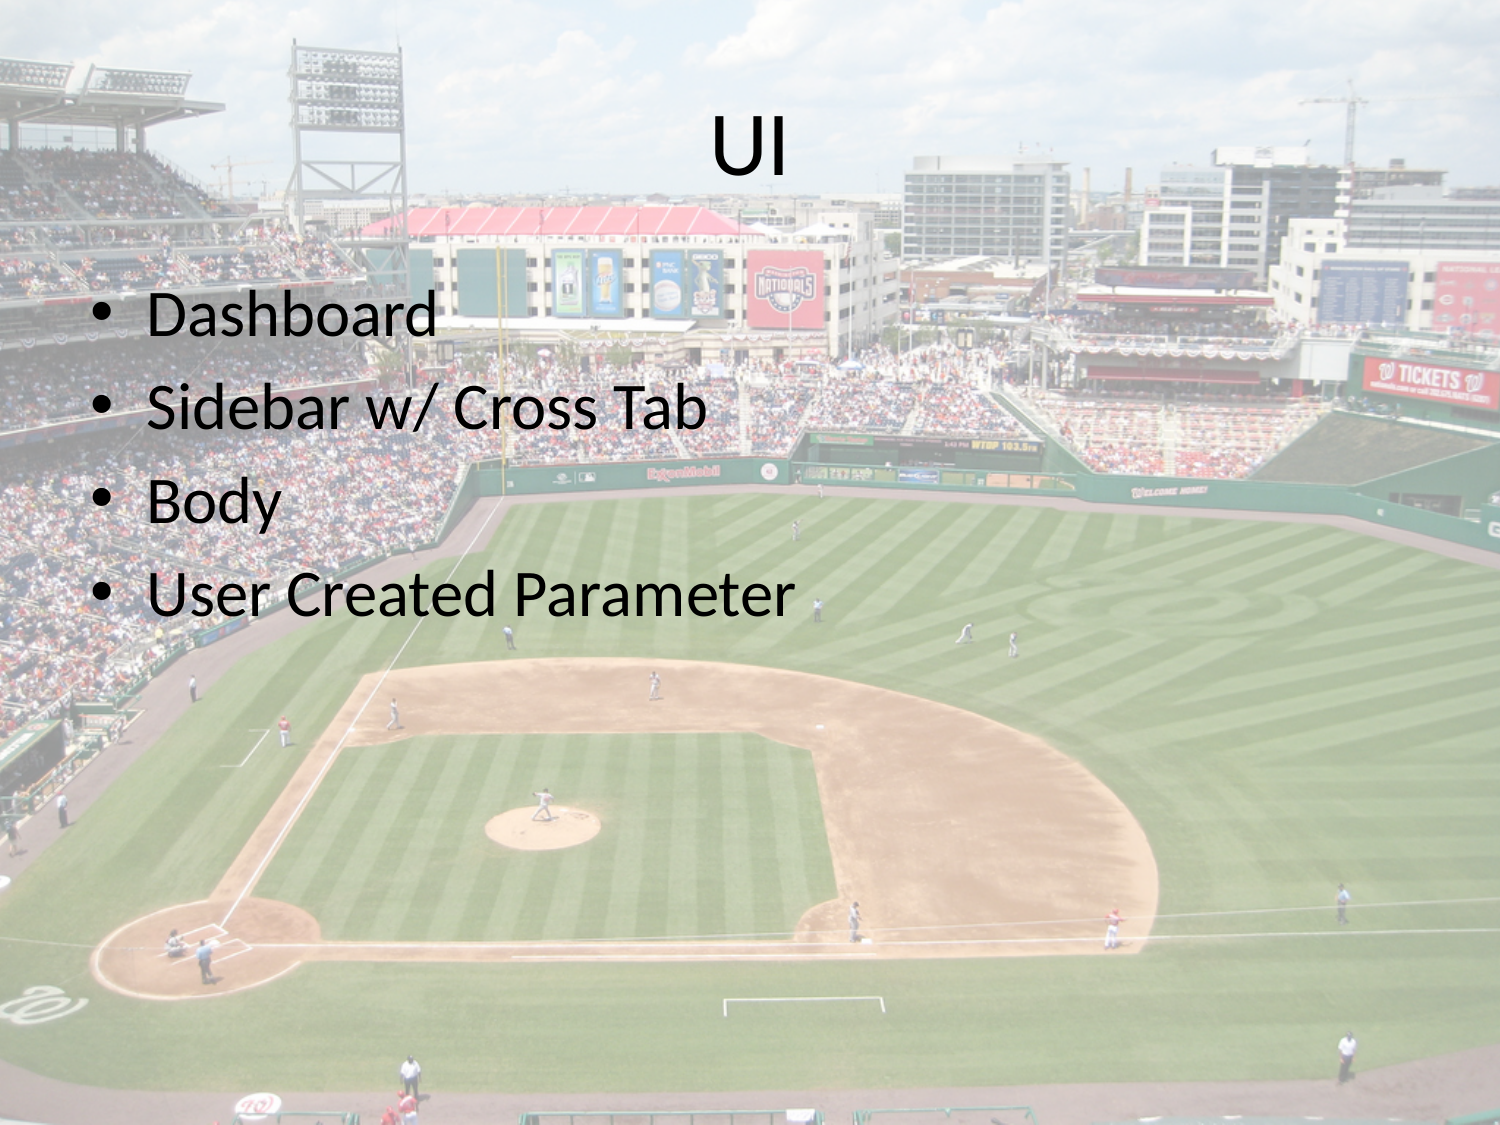

# UI
Dashboard
Sidebar w/ Cross Tab
Body
User Created Parameter